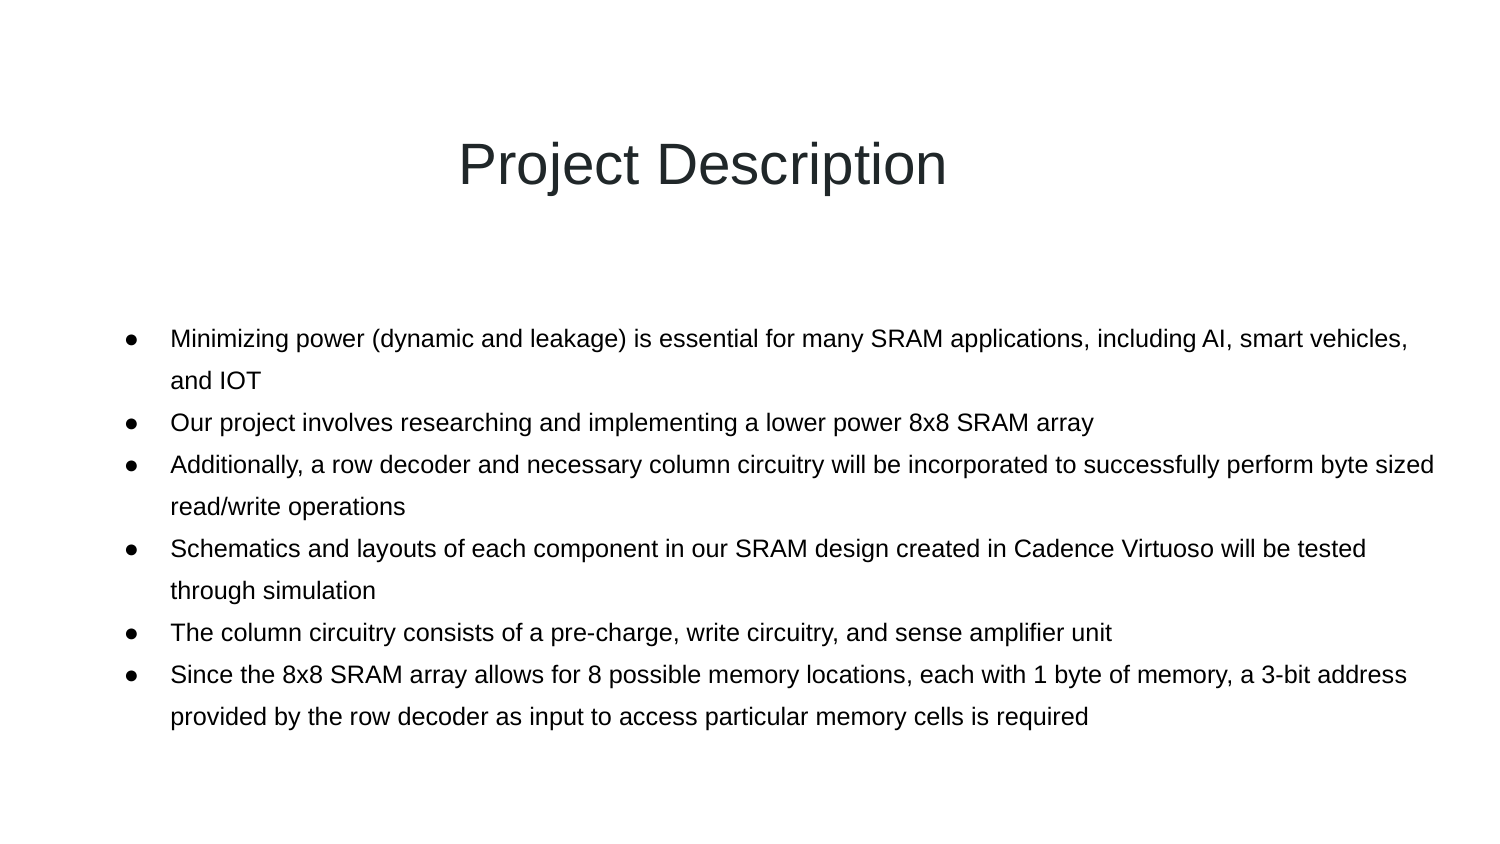

Project Description

Minimizing power (dynamic and leakage) is essential for many SRAM applications, including AI, smart vehicles, and IOT
Our project involves researching and implementing a lower power 8x8 SRAM array
Additionally, a row decoder and necessary column circuitry will be incorporated to successfully perform byte sized read/write operations
Schematics and layouts of each component in our SRAM design created in Cadence Virtuoso will be tested through simulation
The column circuitry consists of a pre-charge, write circuitry, and sense amplifier unit
Since the 8x8 SRAM array allows for 8 possible memory locations, each with 1 byte of memory, a 3-bit address provided by the row decoder as input to access particular memory cells is required